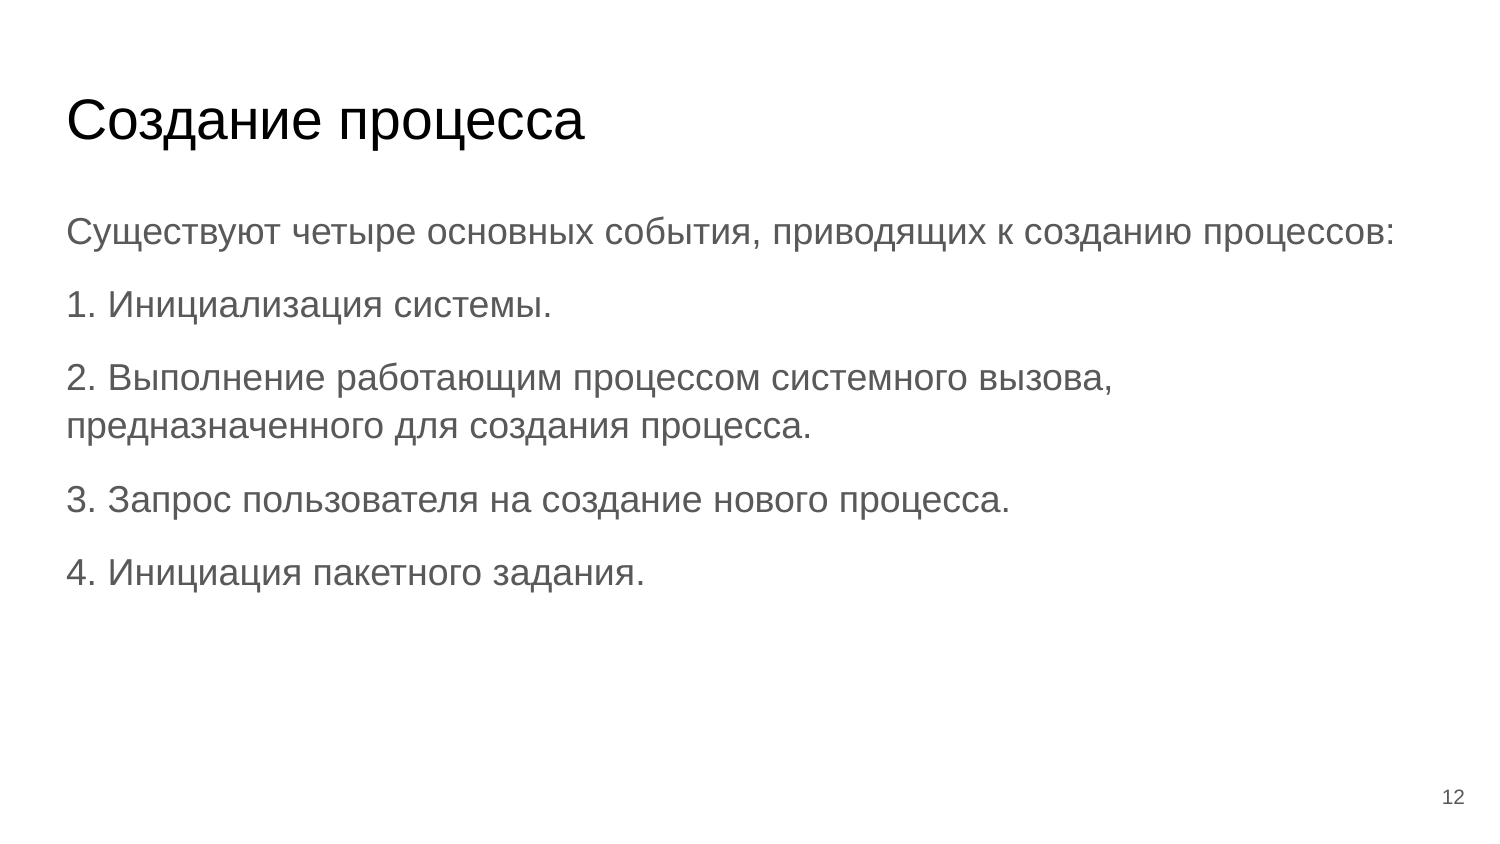

# Создание процесса
Существуют четыре основных события, приводящих к созданию процессов:
1. Инициализация системы.
2. Выполнение работающим процессом системного вызова, предназначенного для создания процесса.
3. Запрос пользователя на создание нового процесса.
4. Инициация пакетного задания.
12